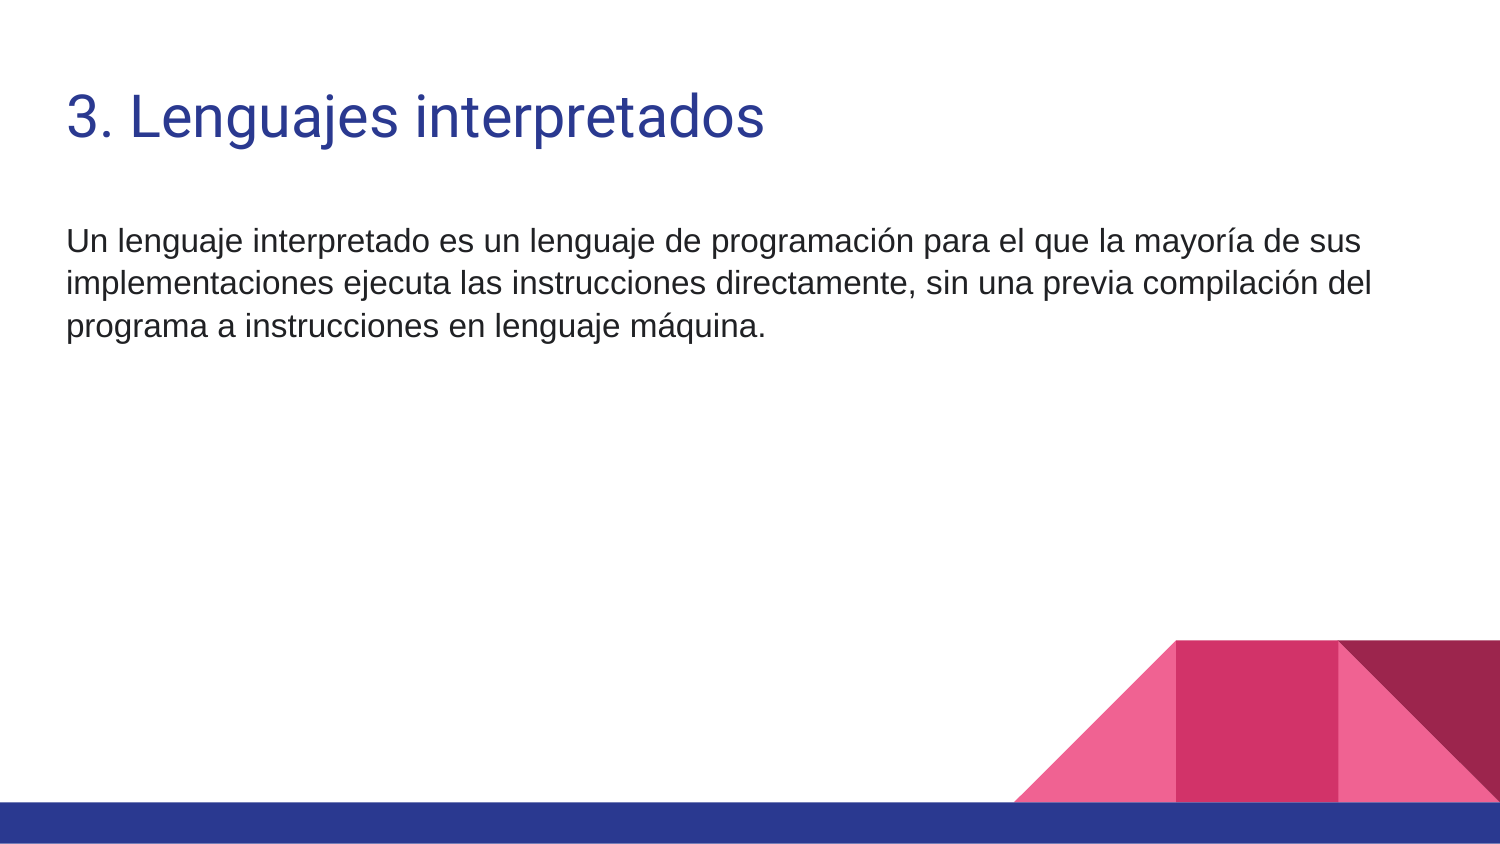

# 3. Lenguajes interpretados
Un lenguaje interpretado es un lenguaje de programación para el que la mayoría de sus implementaciones ejecuta las instrucciones directamente, sin una previa compilación del programa a instrucciones en lenguaje máquina.